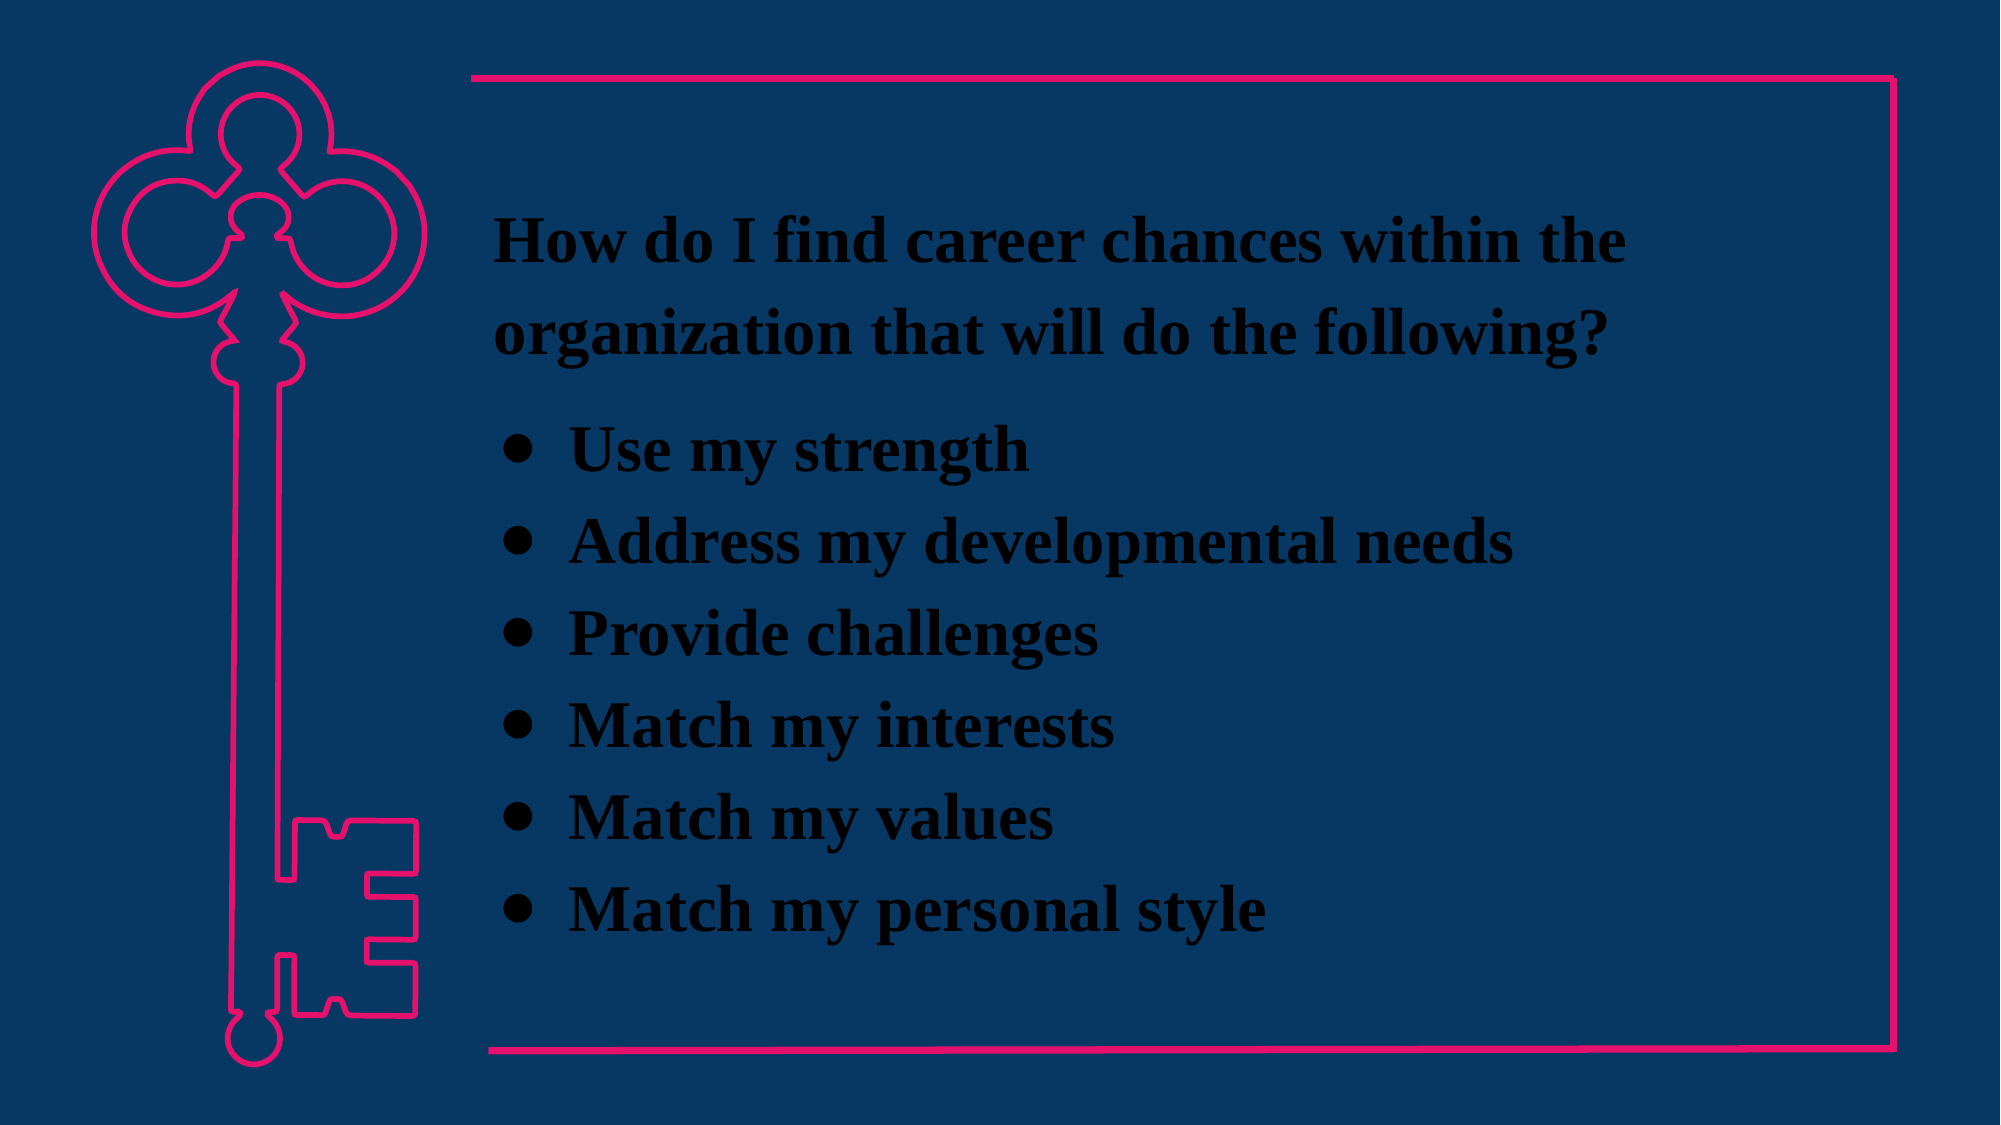

How do I find career chances within the organization that will do the following?
Use my strength
Address my developmental needs
Provide challenges
Match my interests
Match my values
Match my personal style